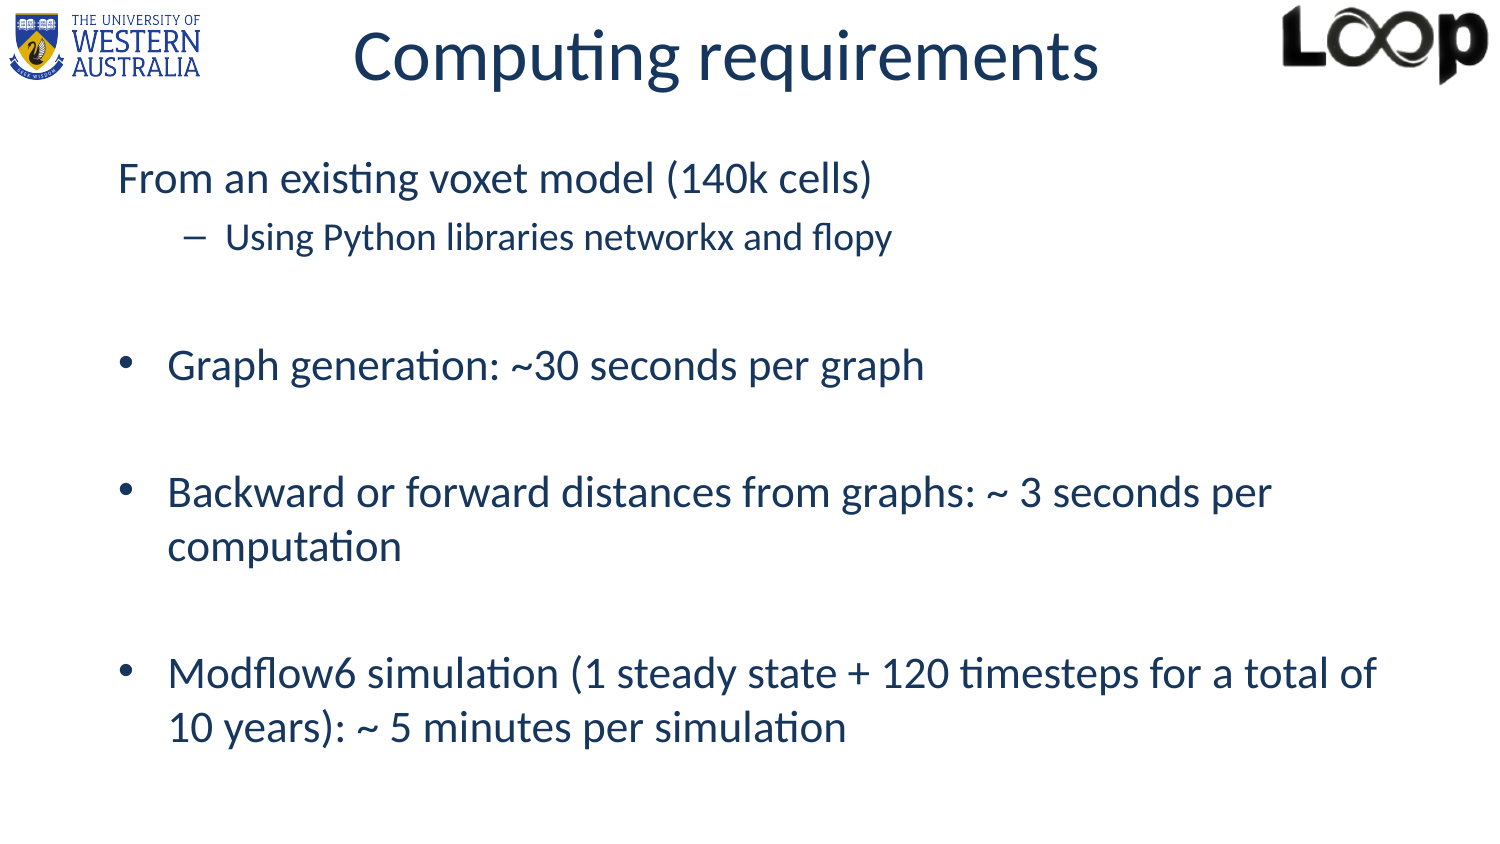

# Computing requirements
From an existing voxet model (140k cells)
Using Python libraries networkx and flopy

Graph generation: ~30 seconds per graph

Backward or forward distances from graphs: ~ 3 seconds per computation

Modflow6 simulation (1 steady state + 120 timesteps for a total of 10 years): ~ 5 minutes per simulation